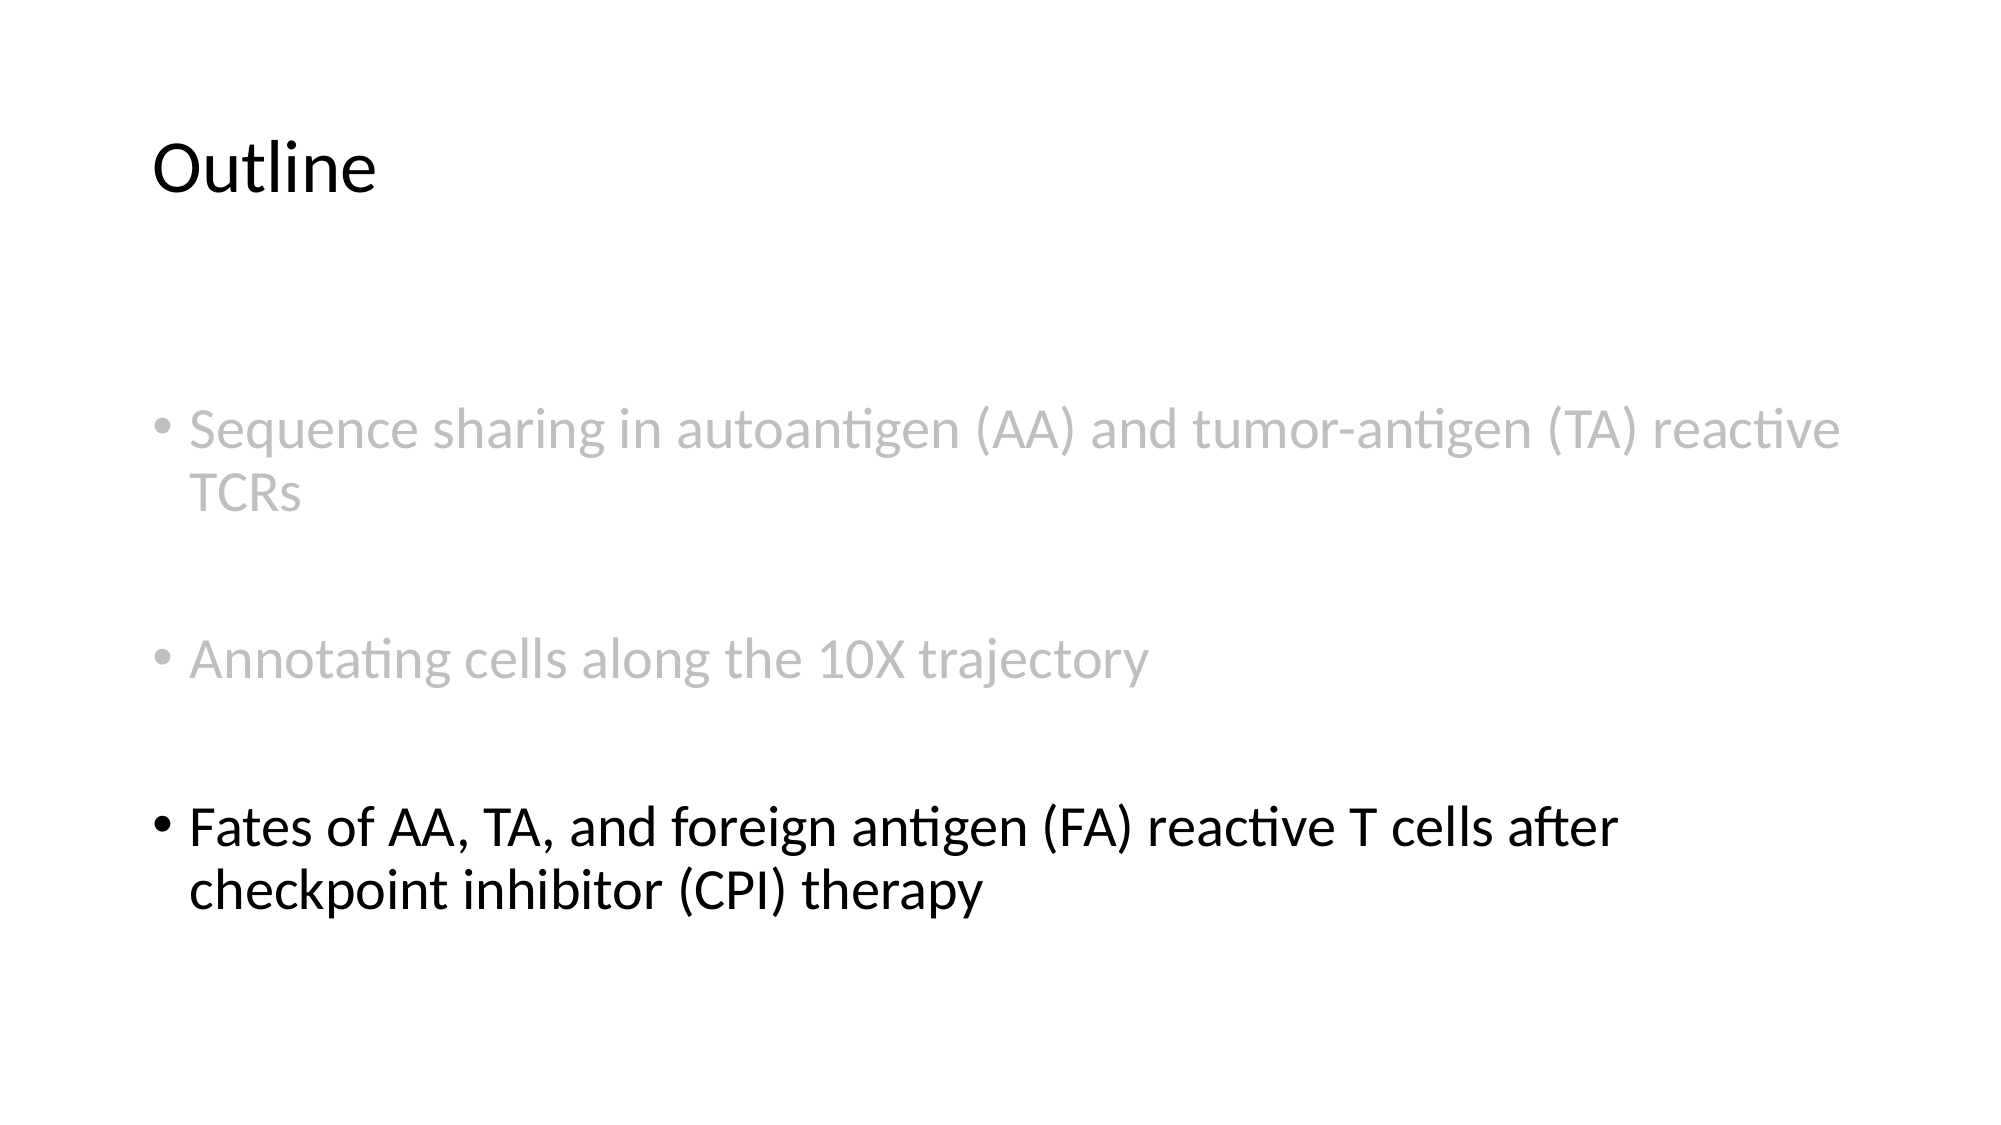

# Outline

Sequence sharing in autoantigen (AA) and tumor-antigen (TA) reactive TCRs

Annotating cells along the 10X trajectory

Fates of AA, TA, and foreign antigen (FA) reactive T cells after checkpoint inhibitor (CPI) therapy